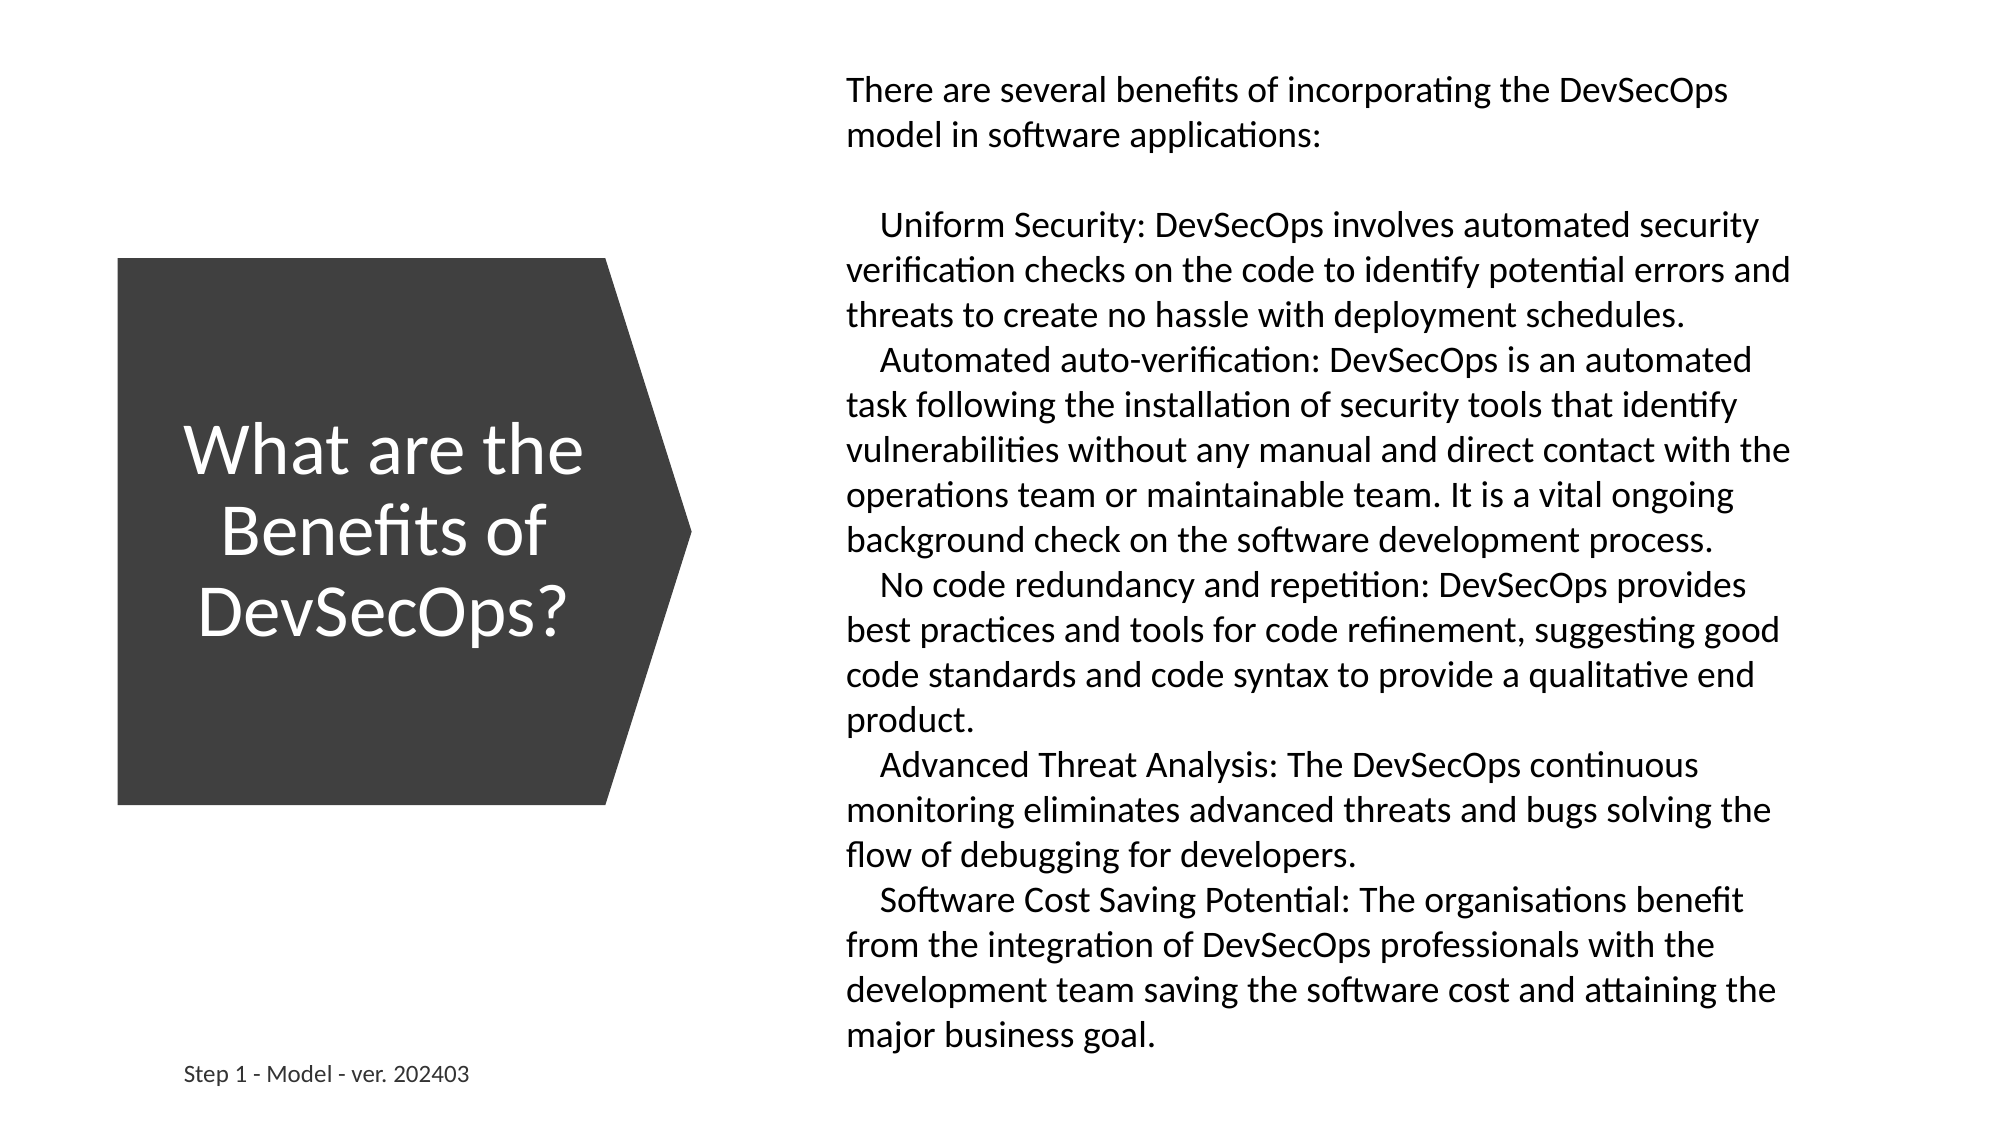

There are several benefits of incorporating the DevSecOps model in software applications:

    Uniform Security: DevSecOps involves automated security verification checks on the code to identify potential errors and threats to create no hassle with deployment schedules.
    Automated auto-verification: DevSecOps is an automated task following the installation of security tools that identify vulnerabilities without any manual and direct contact with the operations team or maintainable team. It is a vital ongoing background check on the software development process.
    No code redundancy and repetition: DevSecOps provides best practices and tools for code refinement, suggesting good code standards and code syntax to provide a qualitative end product.
    Advanced Threat Analysis: The DevSecOps continuous monitoring eliminates advanced threats and bugs solving the flow of debugging for developers.
    Software Cost Saving Potential: The organisations benefit from the integration of DevSecOps professionals with the development team saving the software cost and attaining the major business goal.

# What are the Benefits of DevSecOps?
Step 1 - Model - ver. 202403